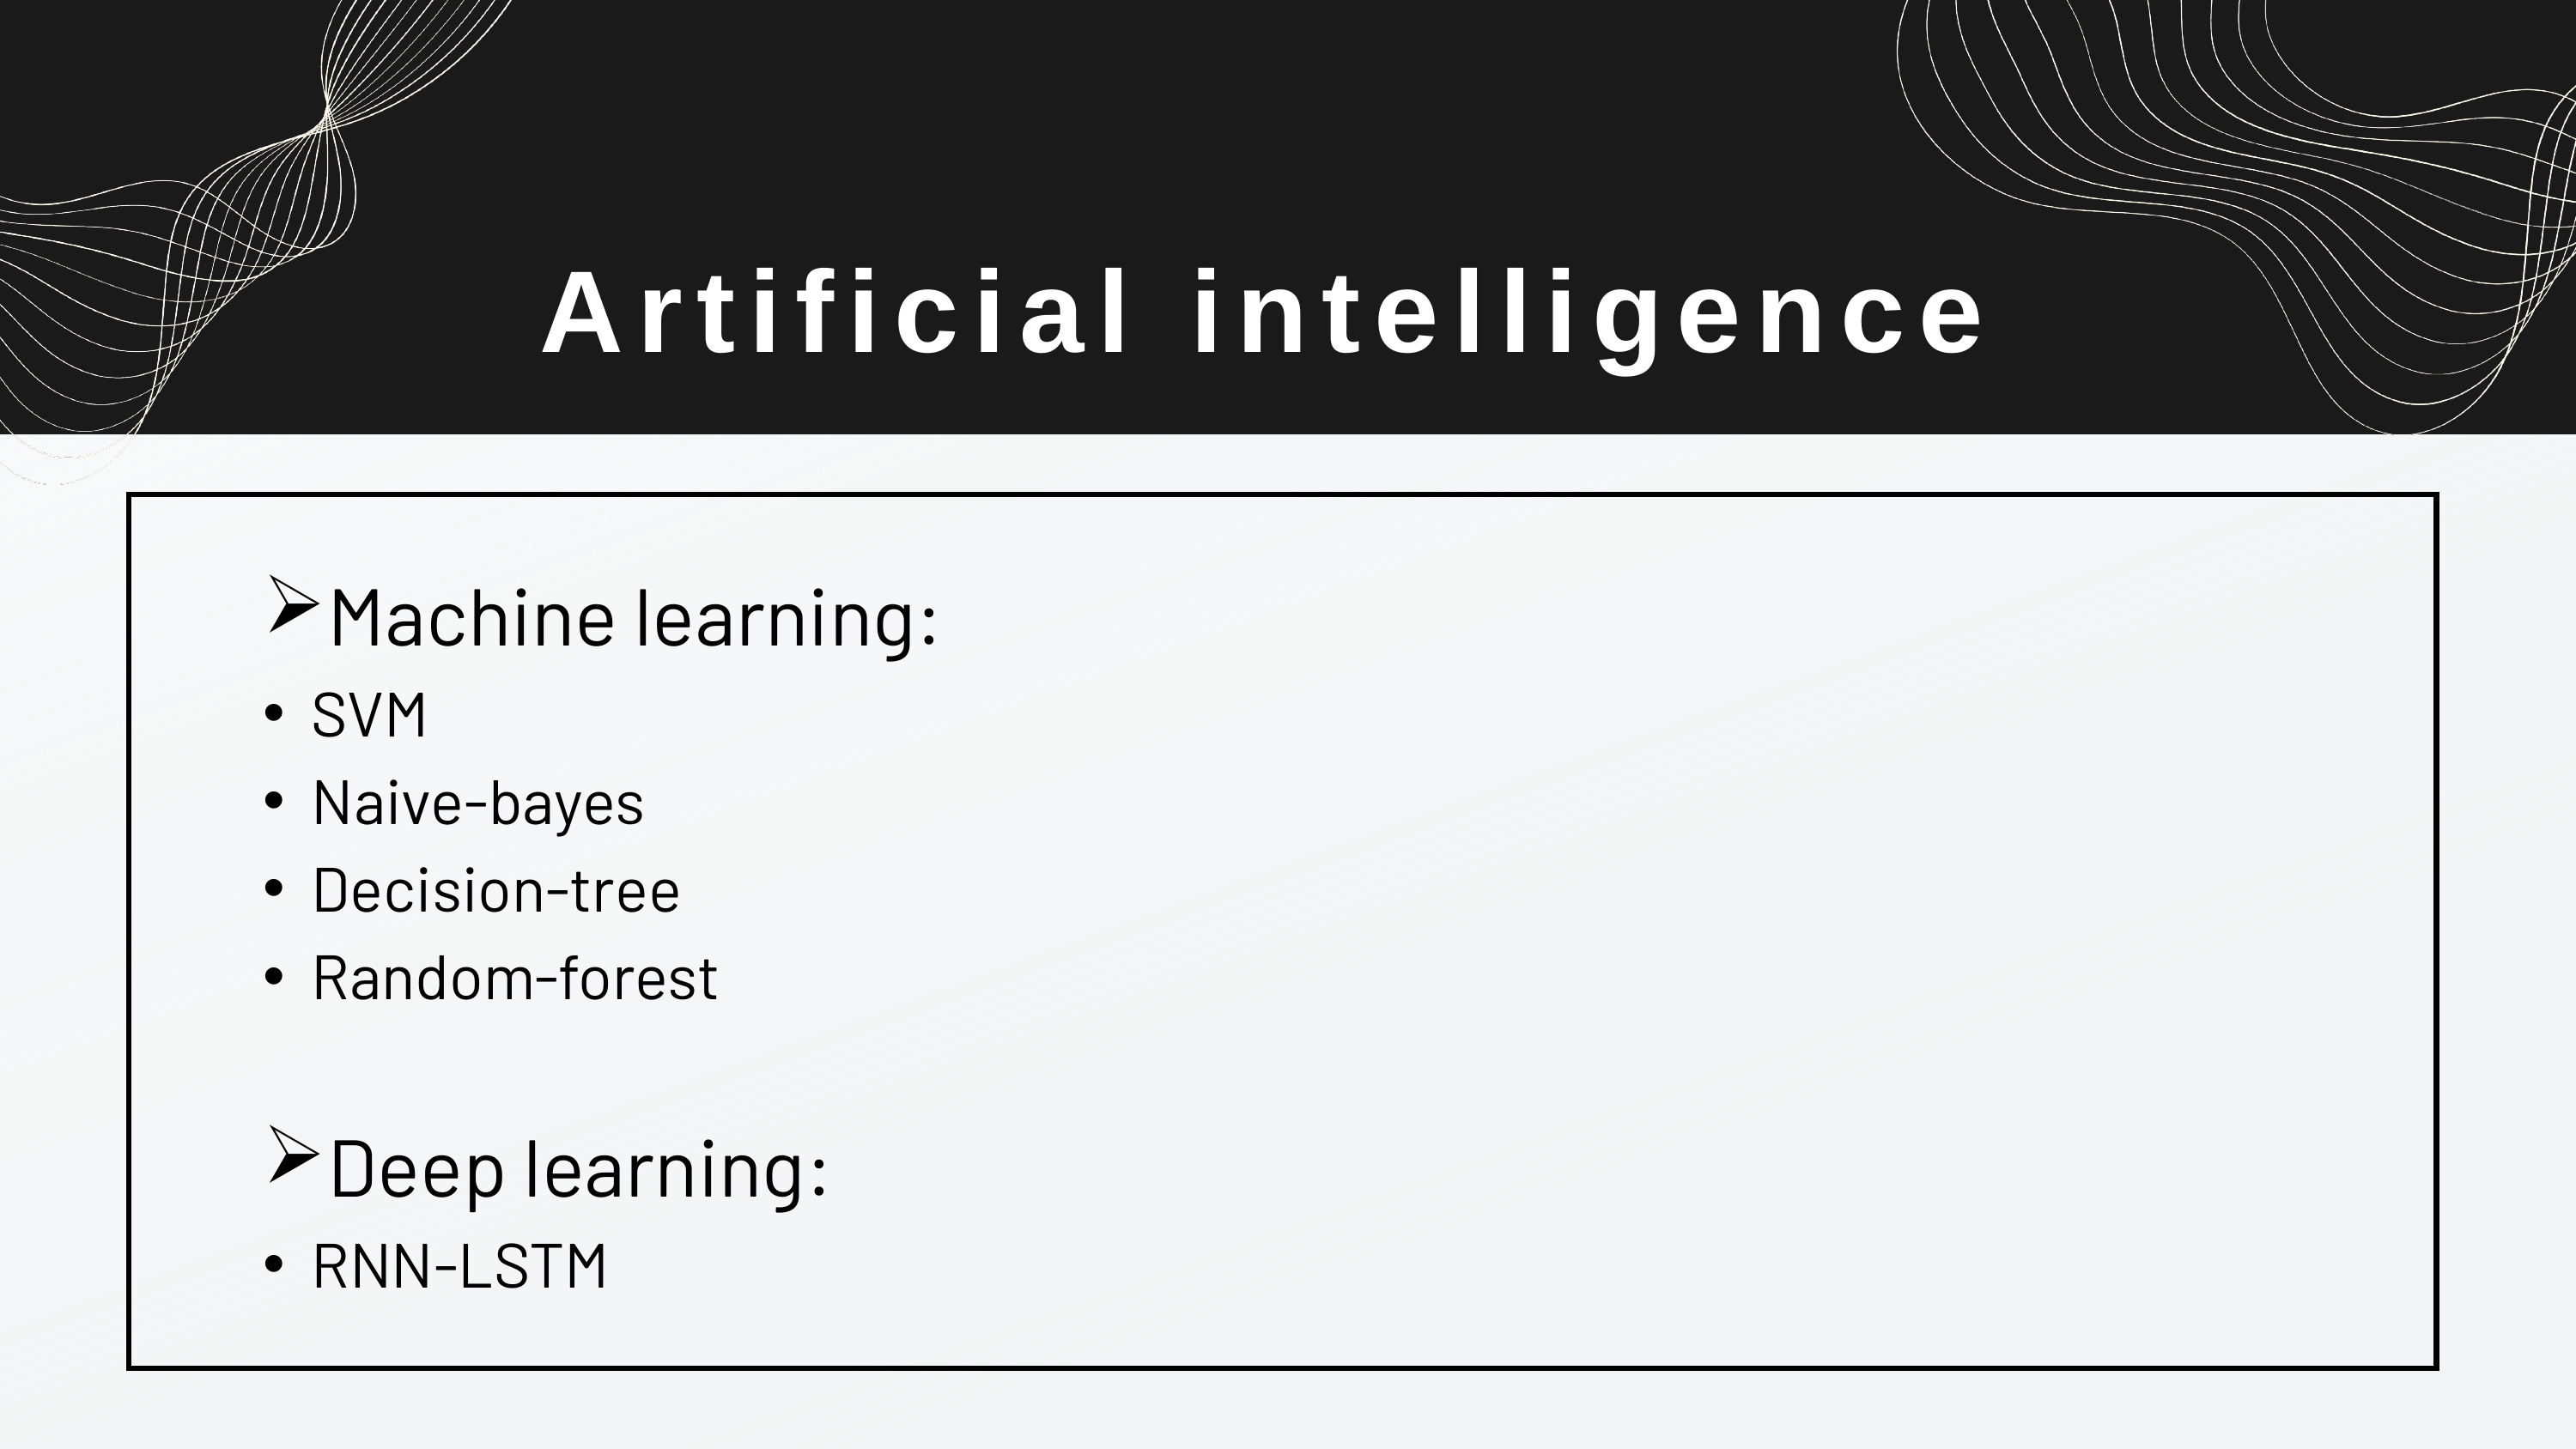

Artificial intelligence

Machine learning:
SVM
Naive-bayes
Decision-tree
Random-forest

Deep learning:
RNN-LSTM